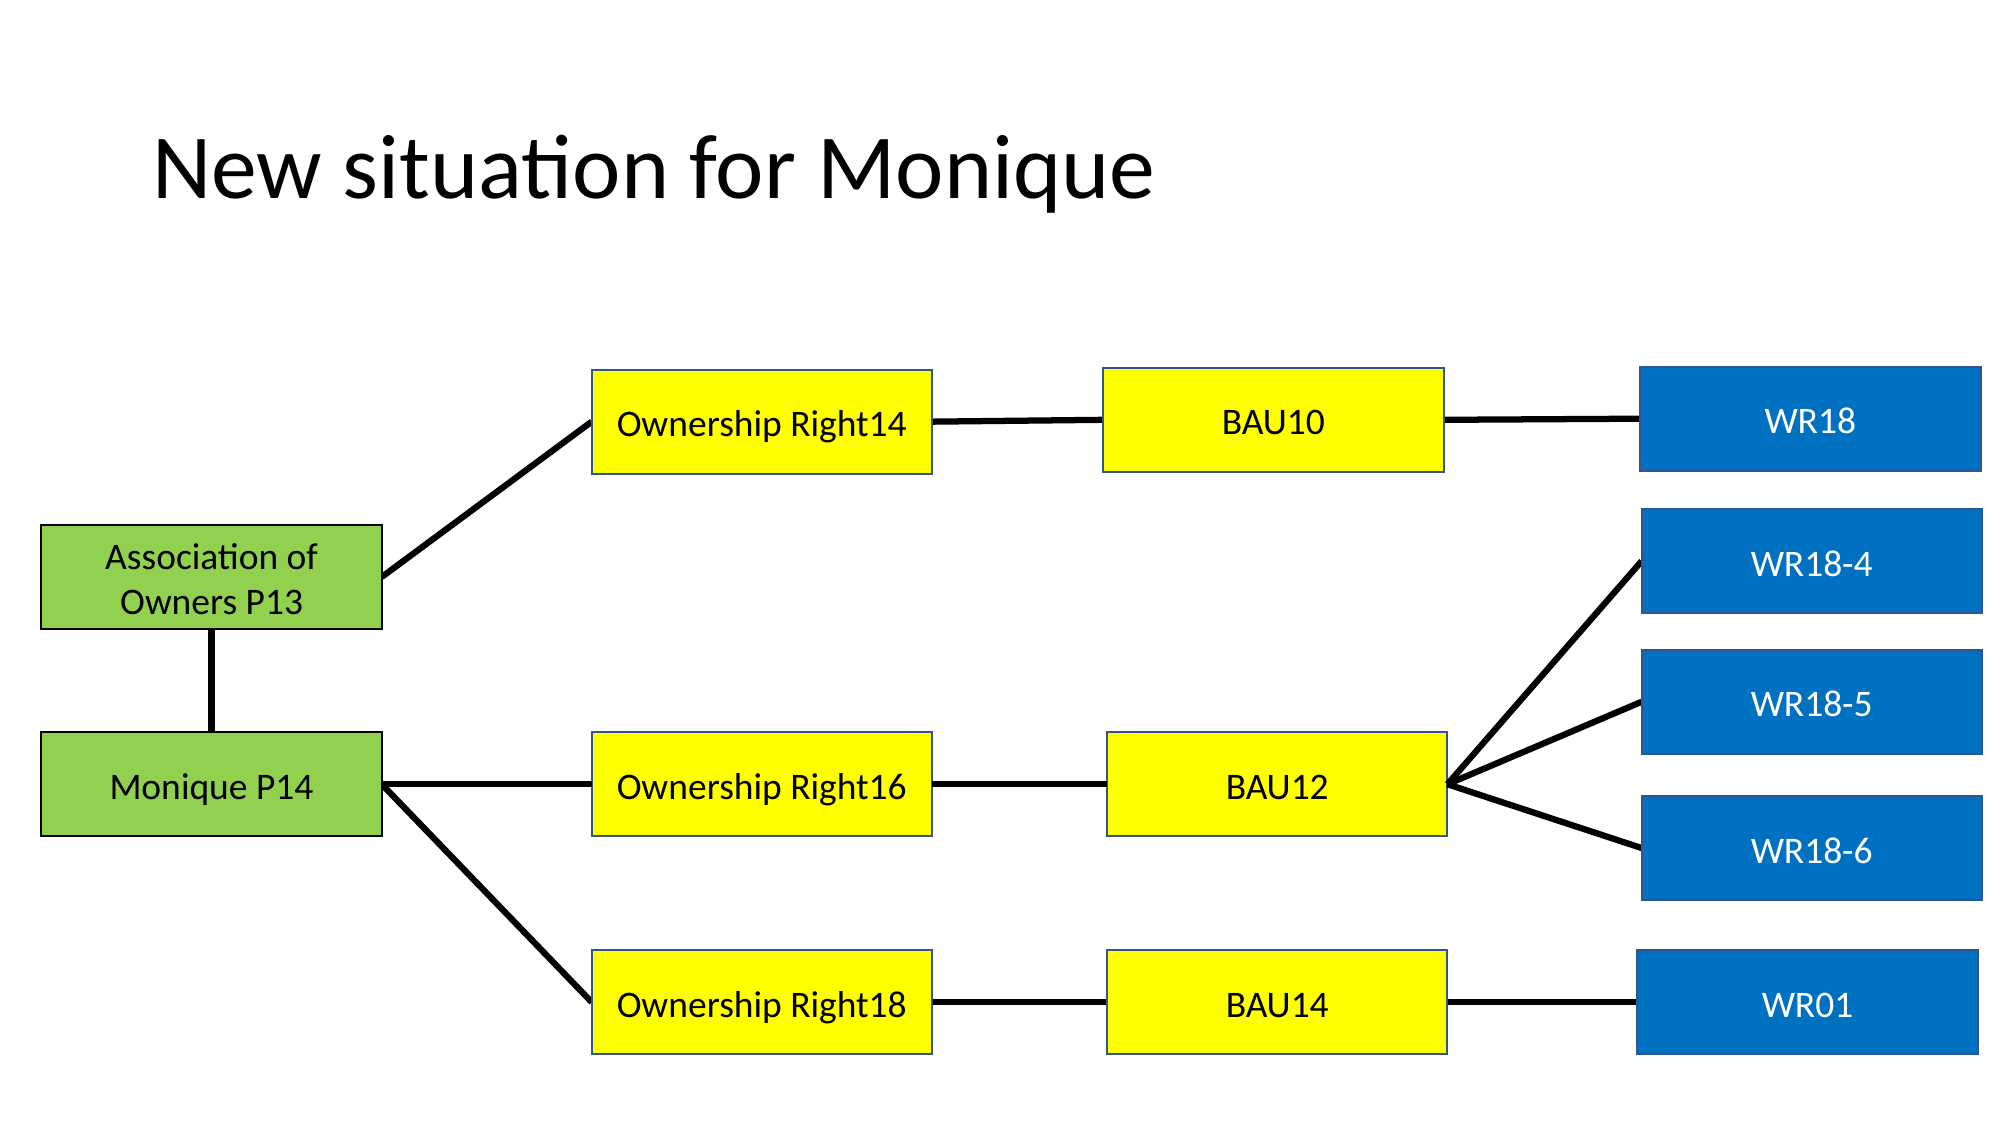

# New situation for Monique
WR18
BAU10
Ownership Right14
WR18-4
Association of Owners P13
WR18-5
Monique P14
Ownership Right16
BAU12
WR18-6
Ownership Right18
BAU14
WR01